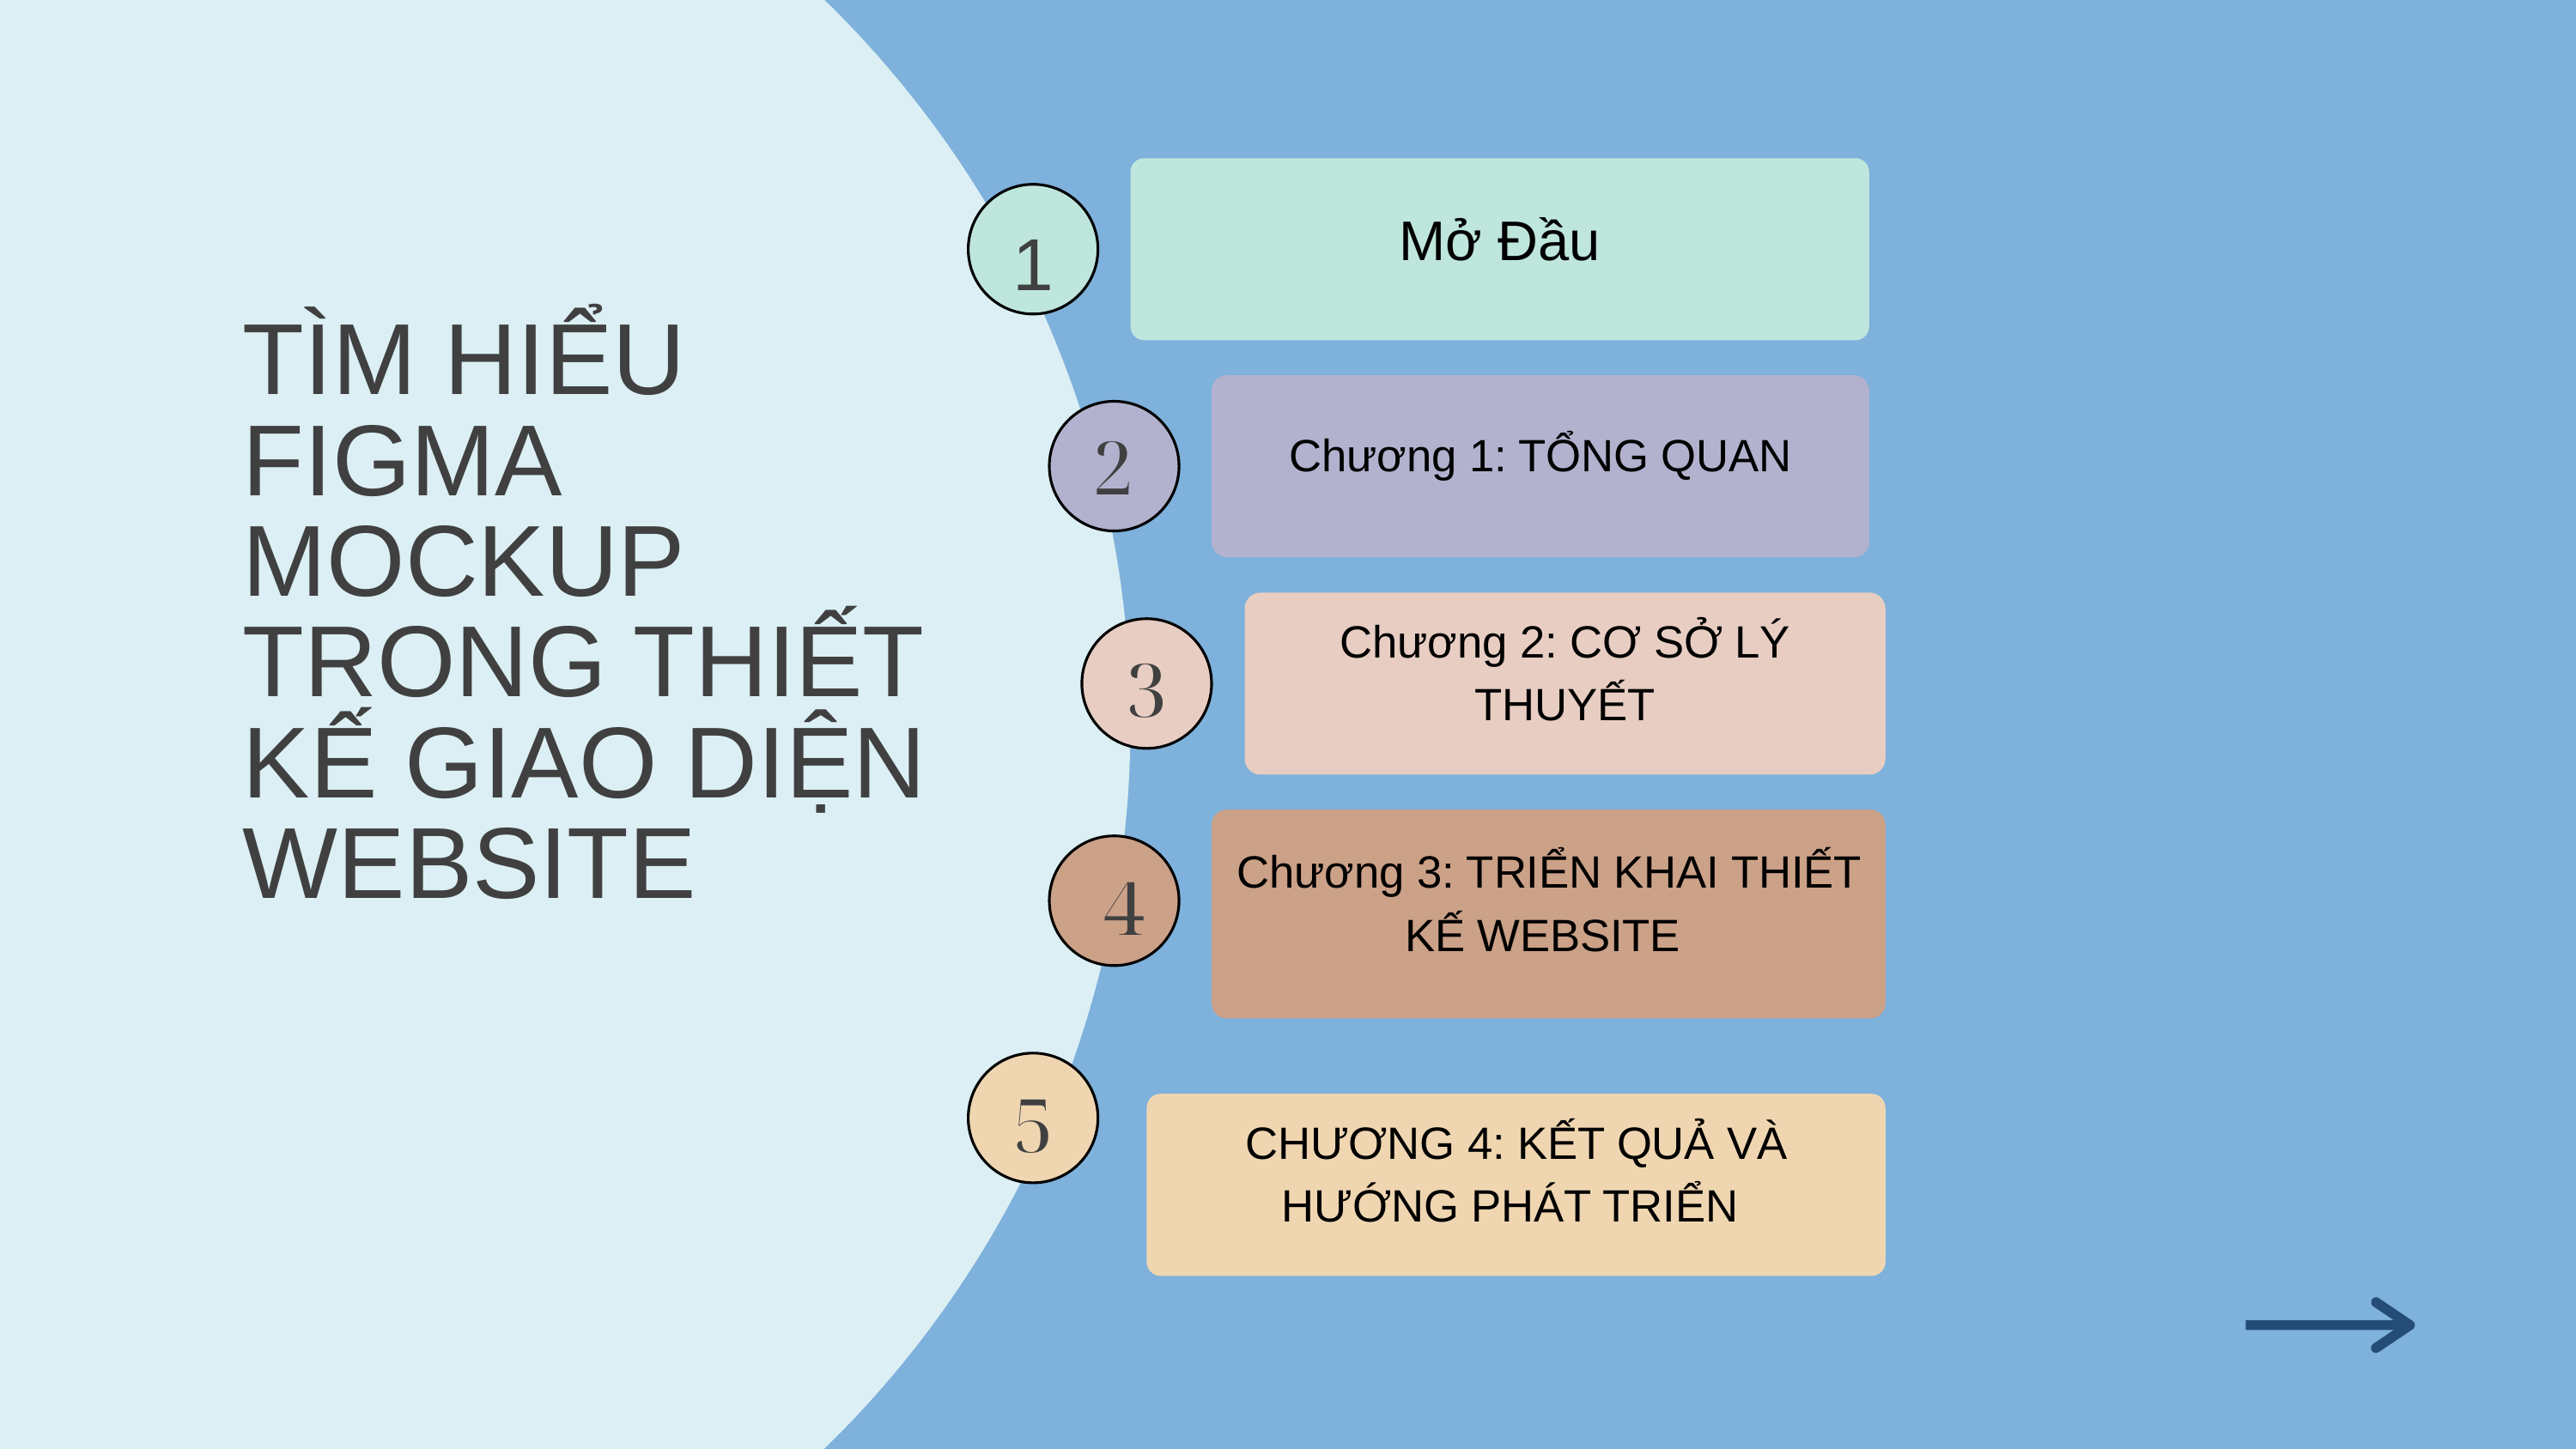

Mở Đầu

1
TÌM HIỂU FIGMA MOCKUP TRONG THIẾT KẾ GIAO DIỆN WEBSITE

Chương 1: TỔNG QUAN

2

Chương 2: CƠ SỞ LÝ THUYẾT

3

Chương 3: TRIỂN KHAI THIẾT KẾ WEBSITE

4

5

CHƯƠNG 4: KẾT QUẢ VÀ HƯỚNG PHÁT TRIỂN